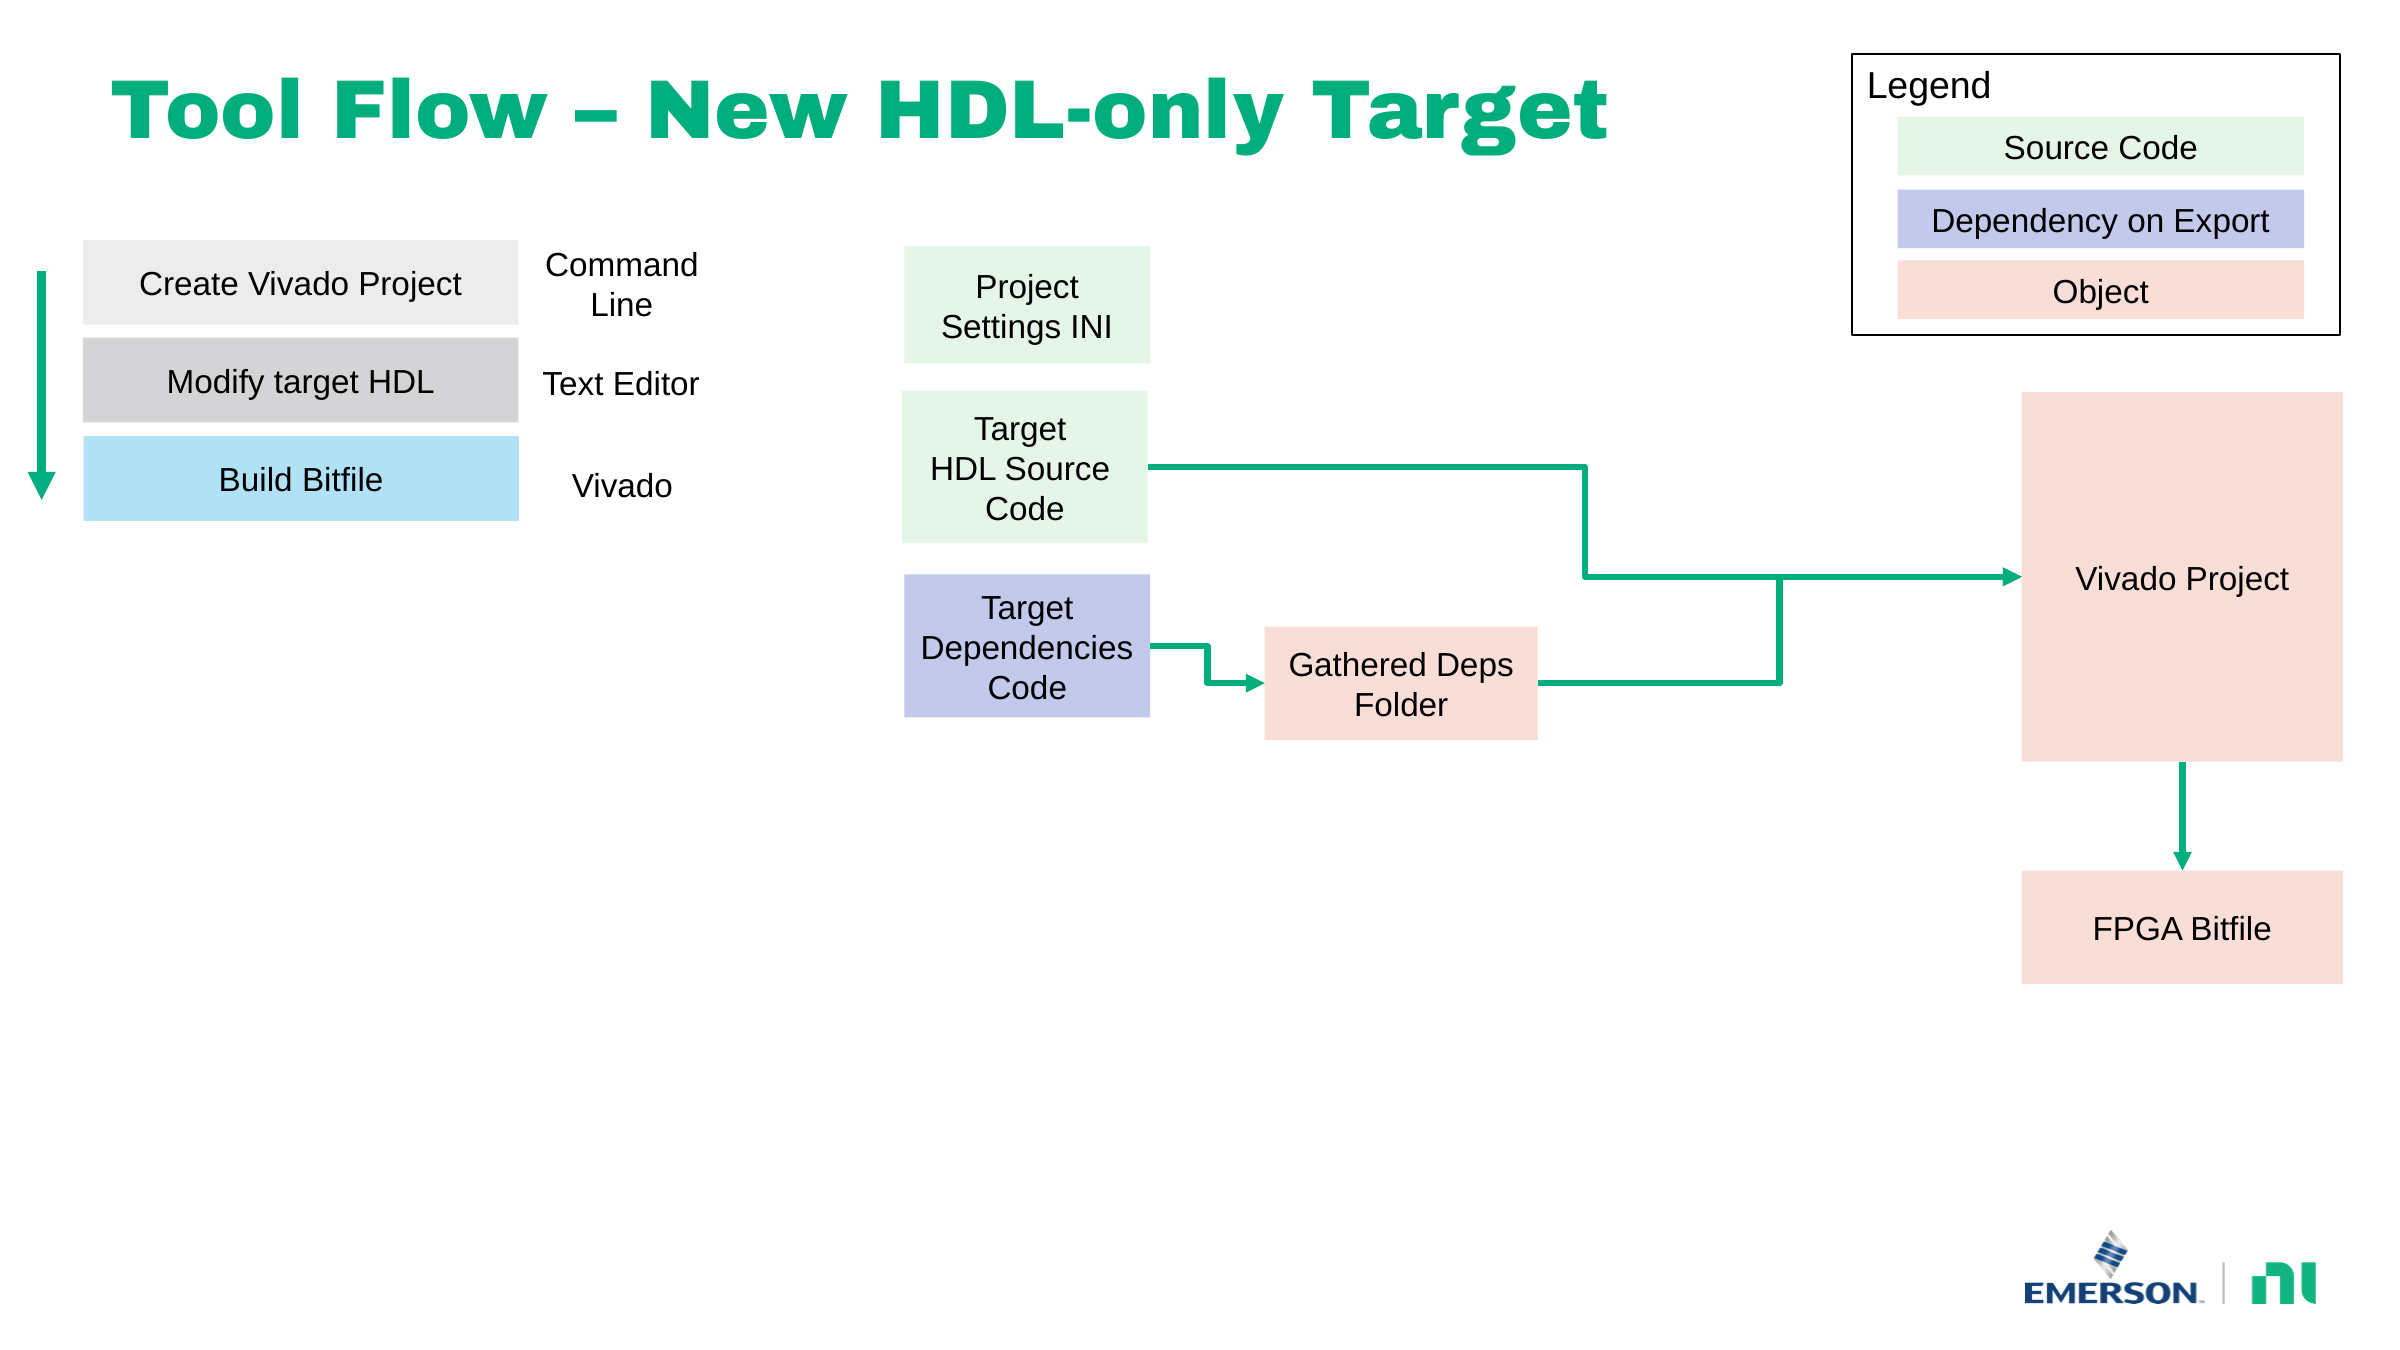

Legend
# Tool Flow – New HDL-only Target
Source Code
Dependency on Export
Command Line
Create Vivado Project
Project Settings INI
Object
Modify target HDL
Text Editor
Target
HDL Source
Code
Vivado Project
Build Bitfile
Vivado
Target
Dependencies
Code
Gathered Deps Folder
FPGA Bitfile